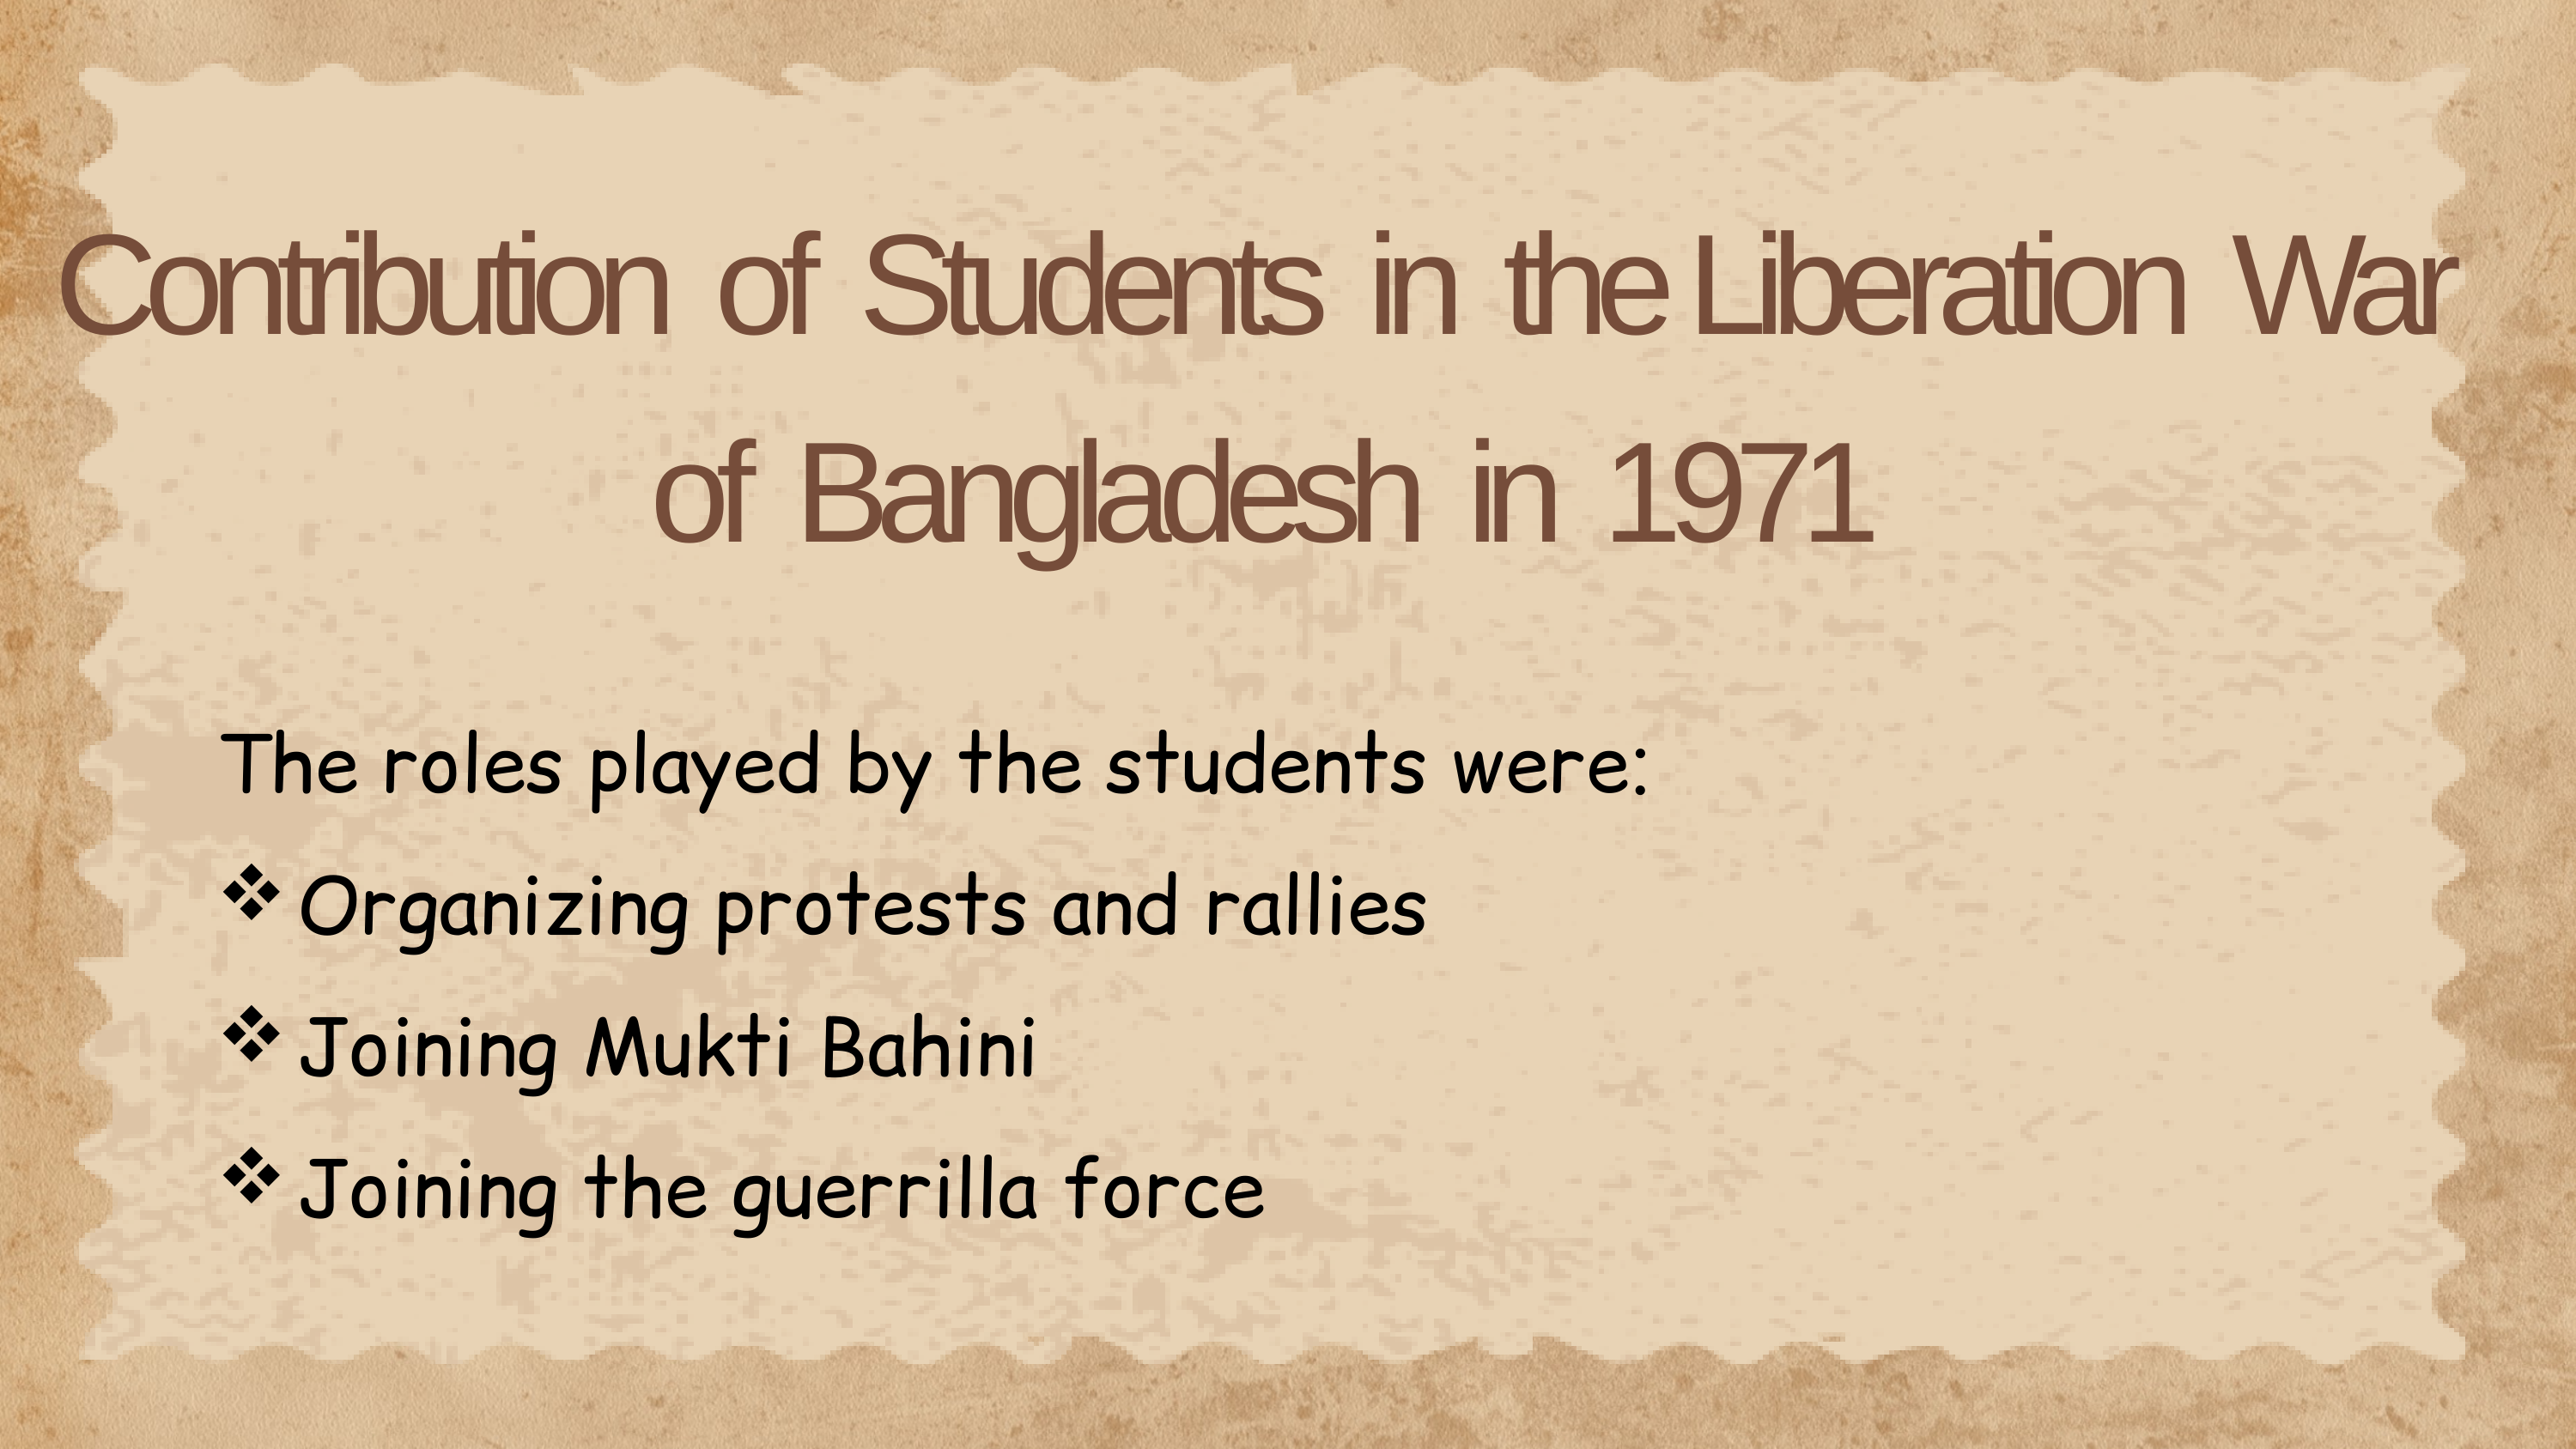

Contribution  of  Students  in  the Liberation  War  of  Bangladesh  in  1971
The roles played by the students were:
Organizing protests and rallies
Joining Mukti Bahini
Joining the guerrilla force